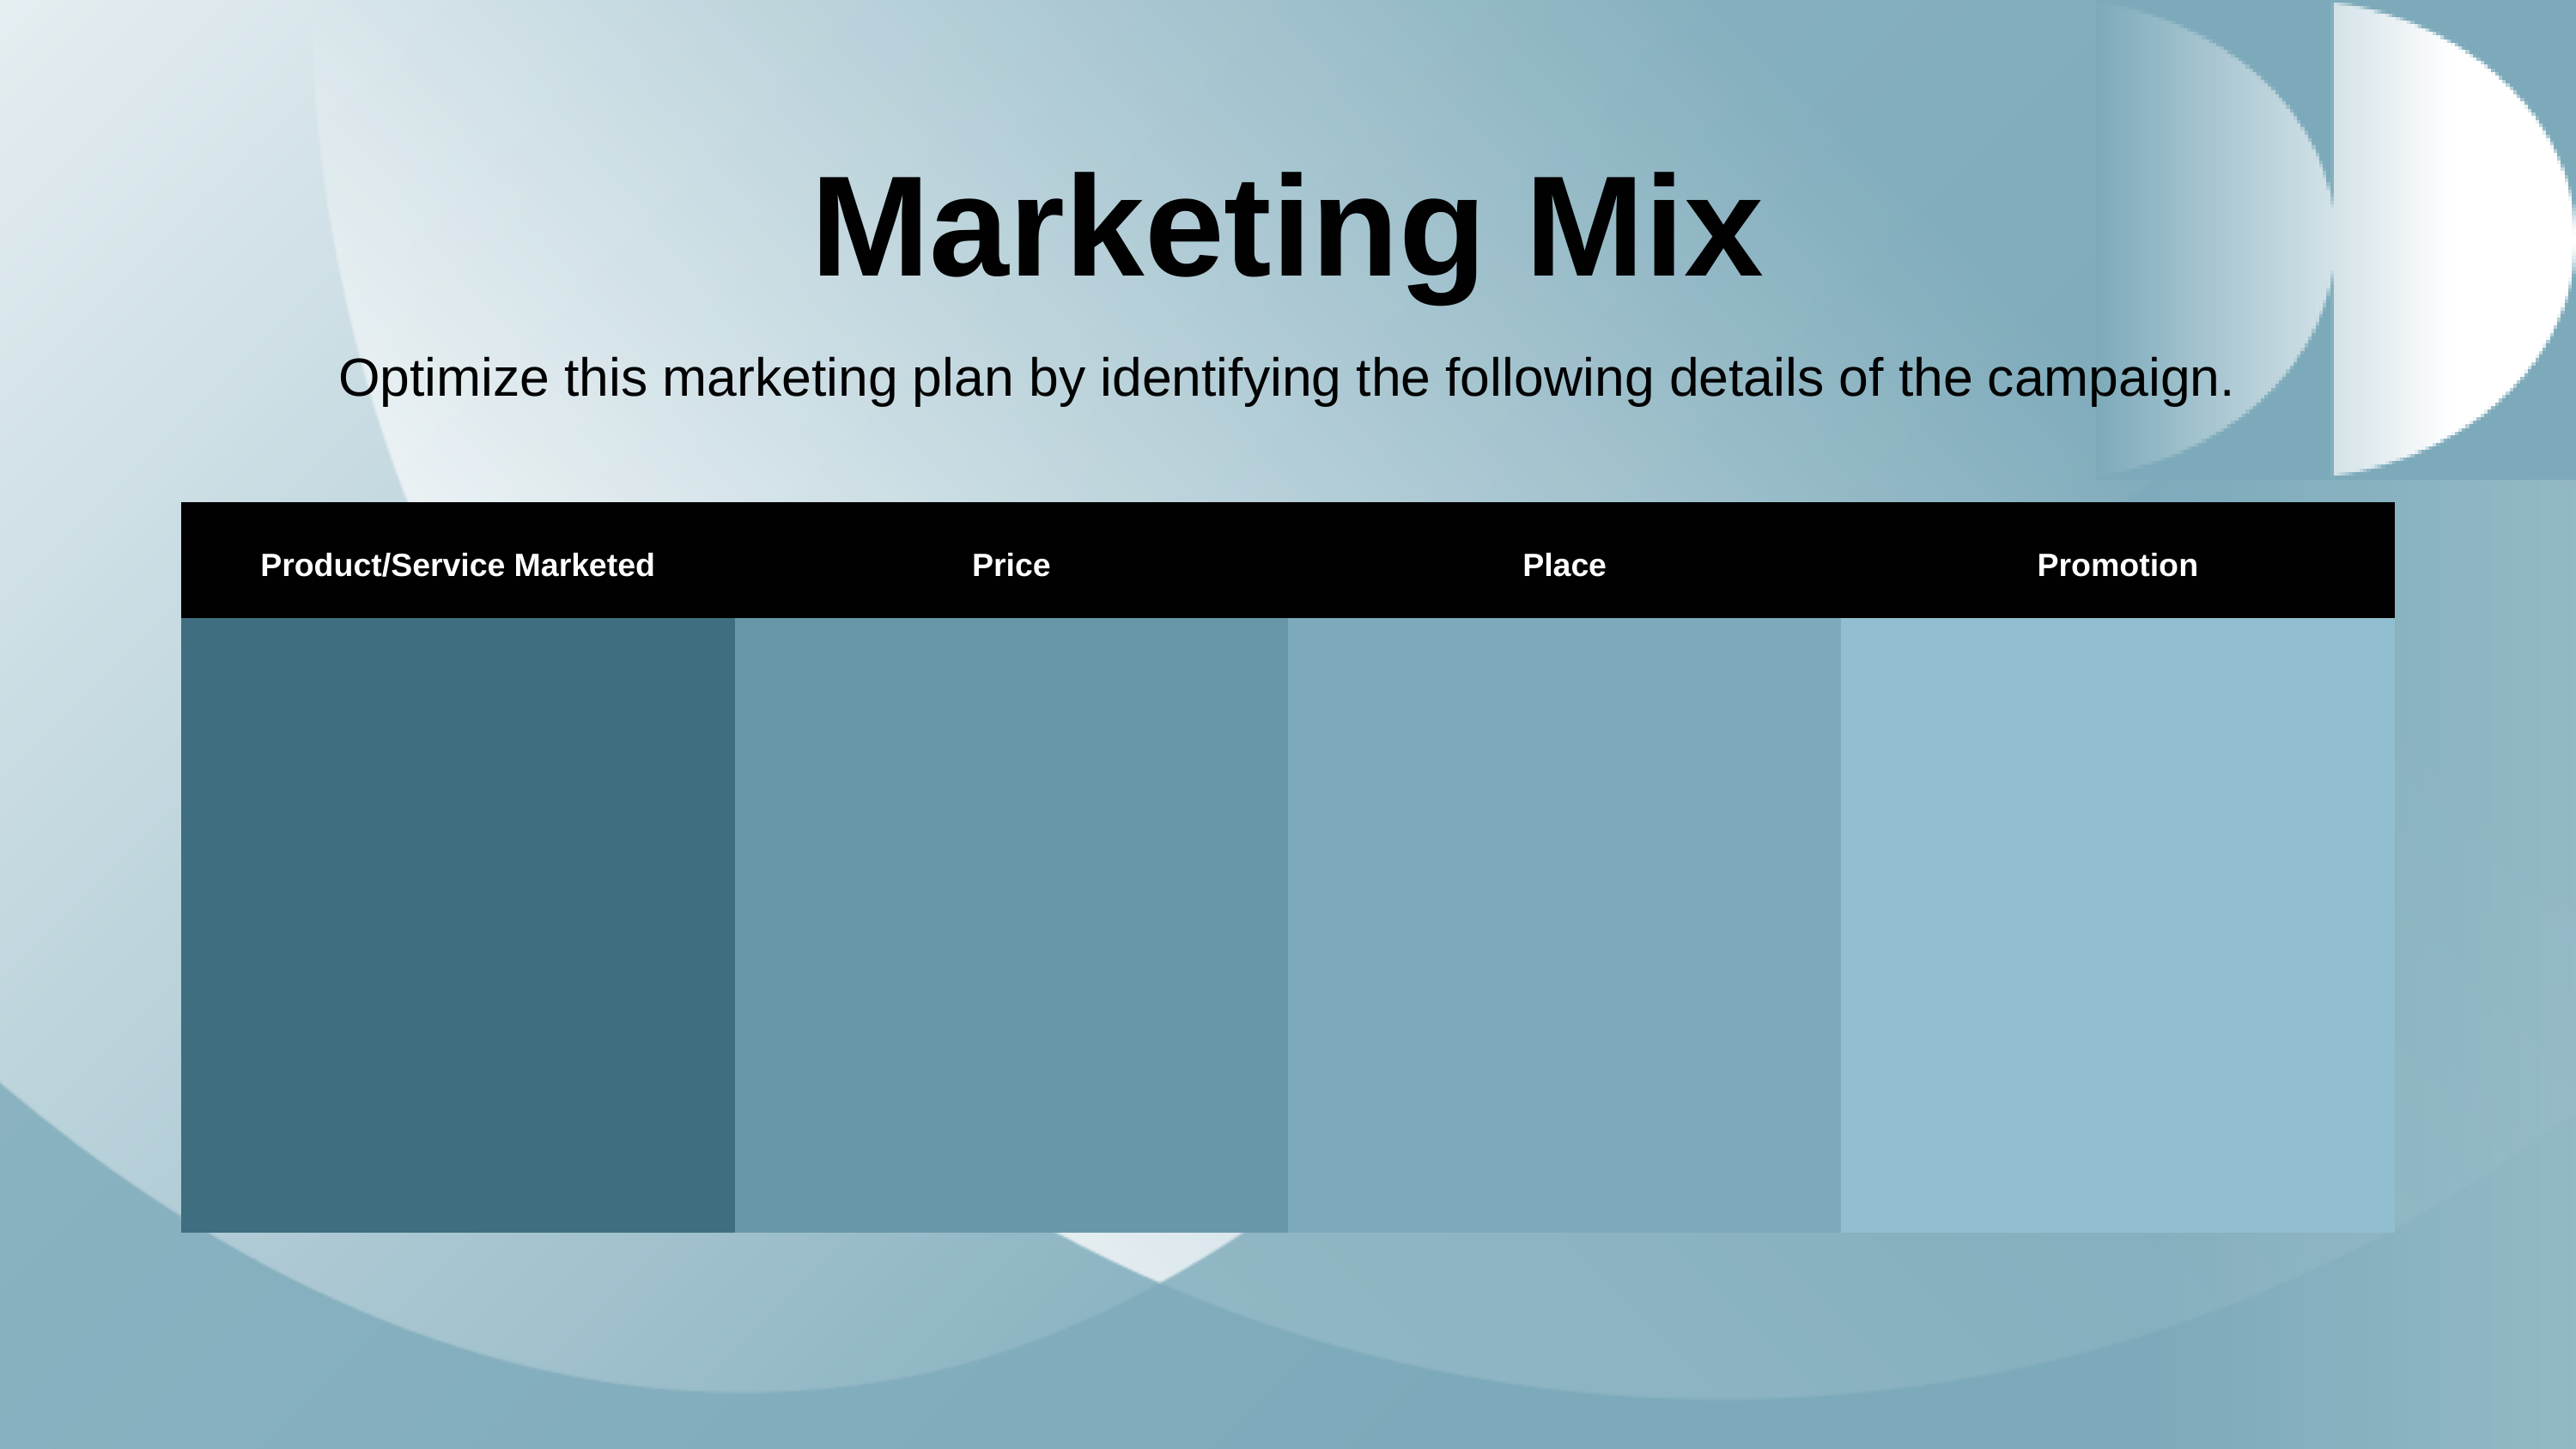

Marketing Mix
Optimize this marketing plan by identifying the following details of the campaign.
| Product/Service Marketed | Price | Place | Promotion |
| --- | --- | --- | --- |
|  |  |  |  |
|  |  |  |  |
|  |  |  |  |
|  |  |  |  |